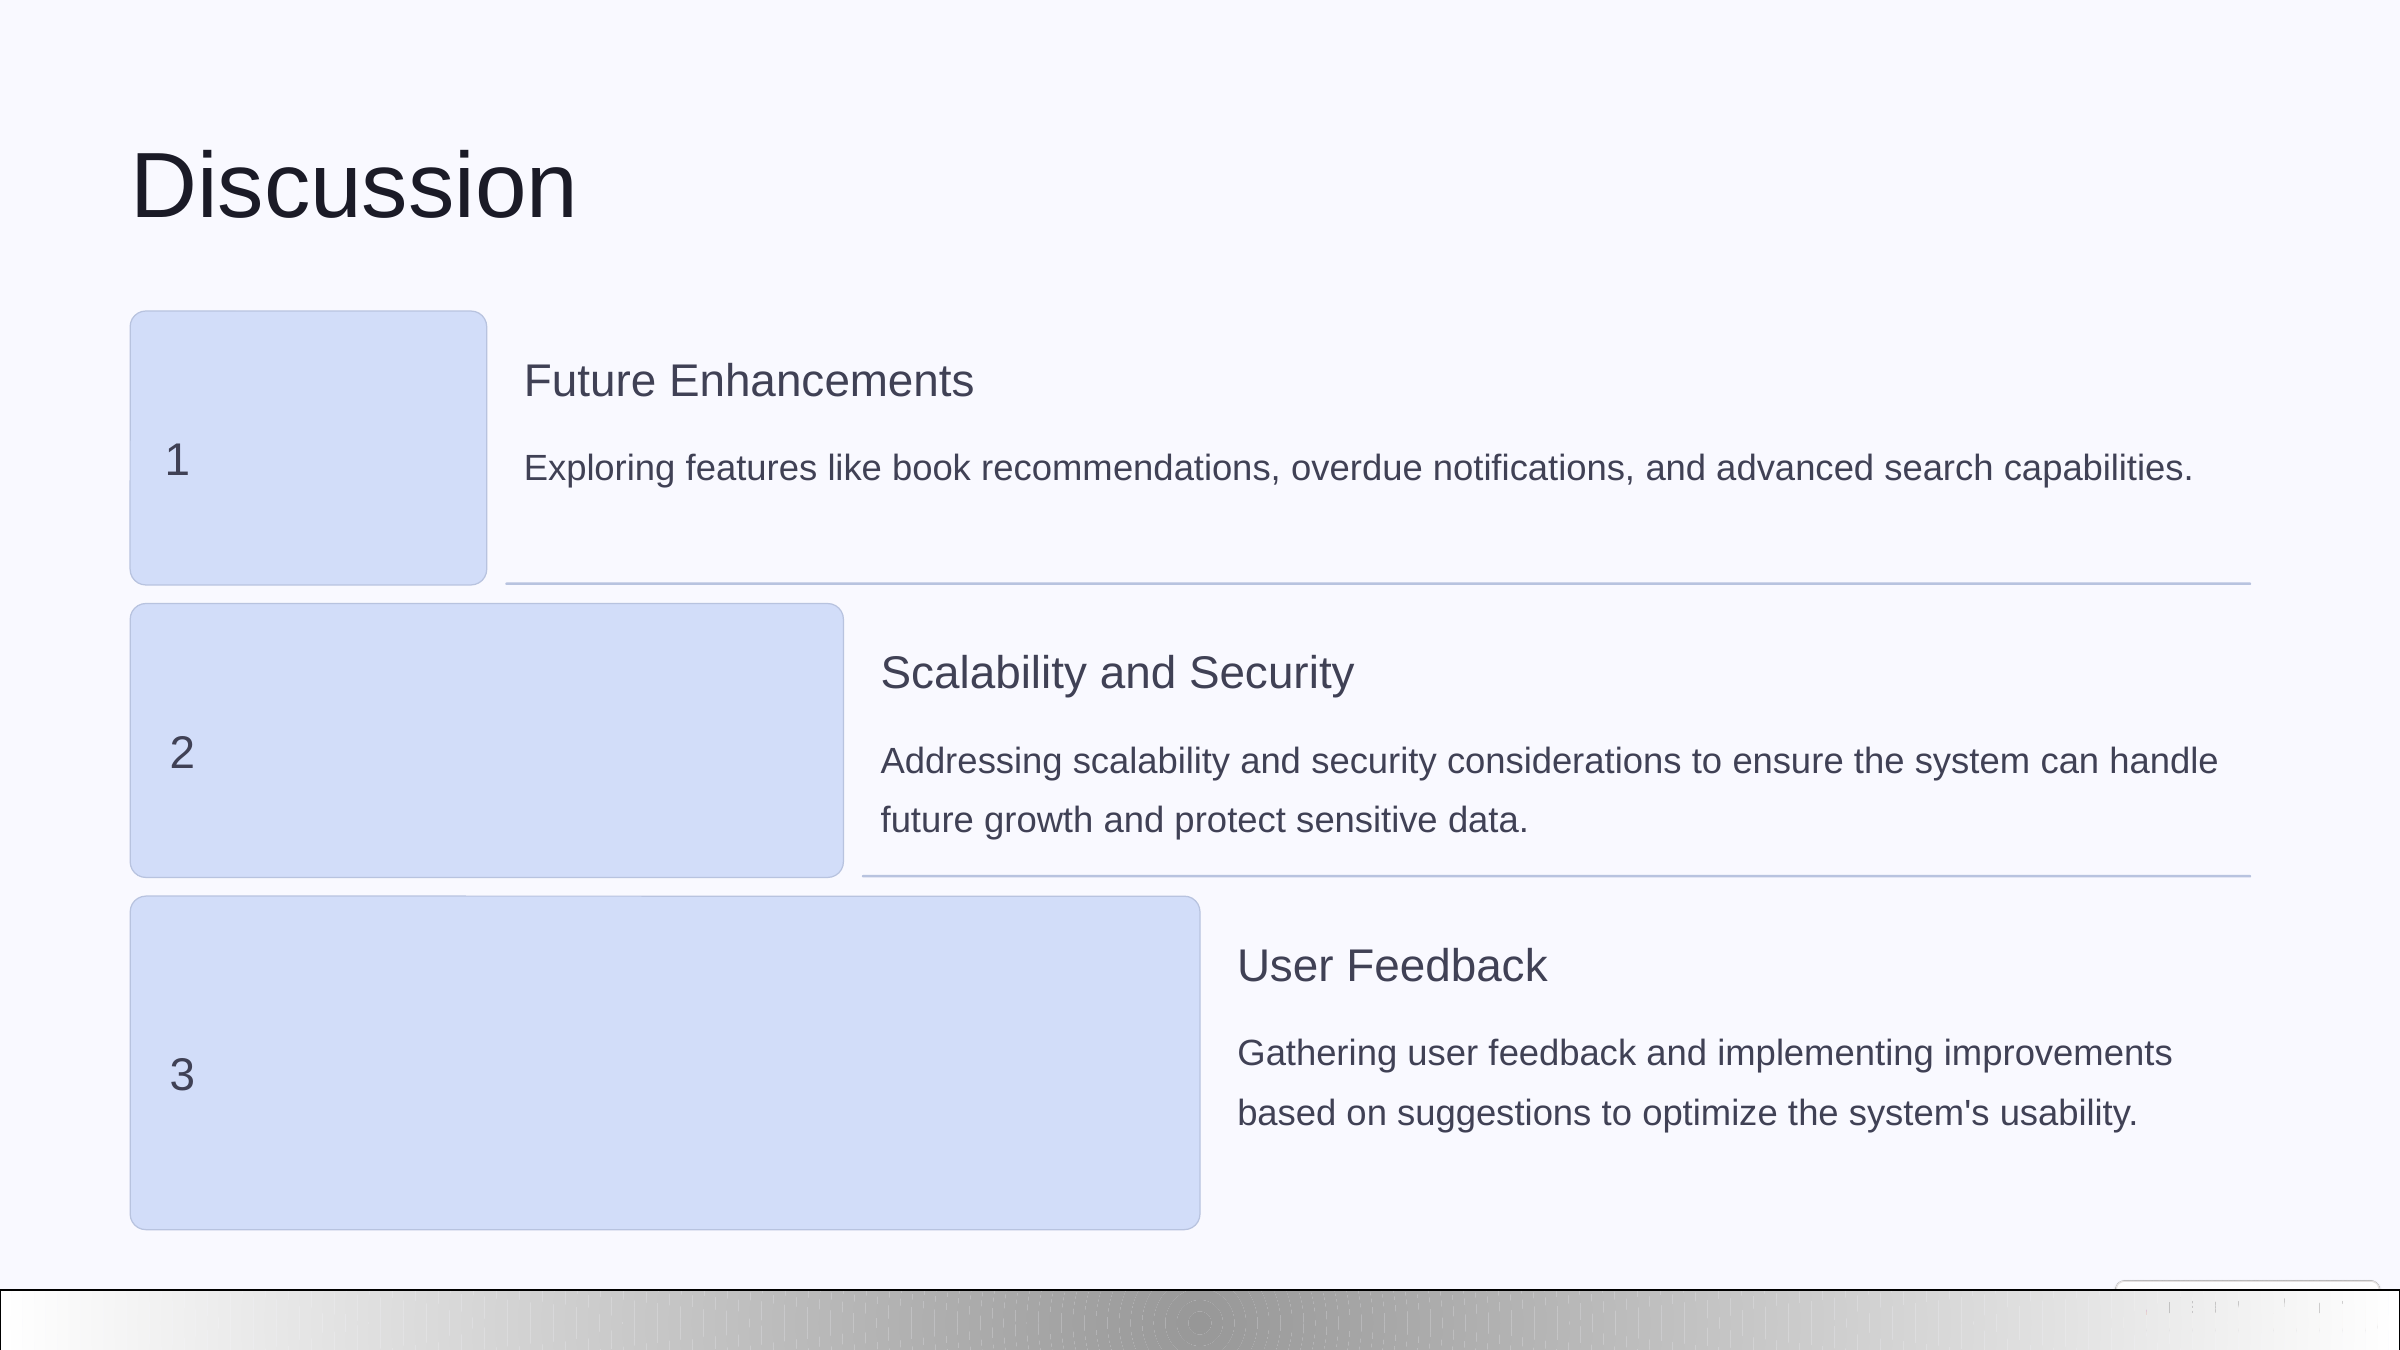

Discussion

Future Enhancements
1
Exploring features like book recommendations, overdue notifications, and advanced search capabilities.

Scalability and Security
2
Addressing scalability and security considerations to ensure the system can handle future growth and protect sensitive data.

User Feedback
Gathering user feedback and implementing improvements based on suggestions to optimize the system's usability.
3